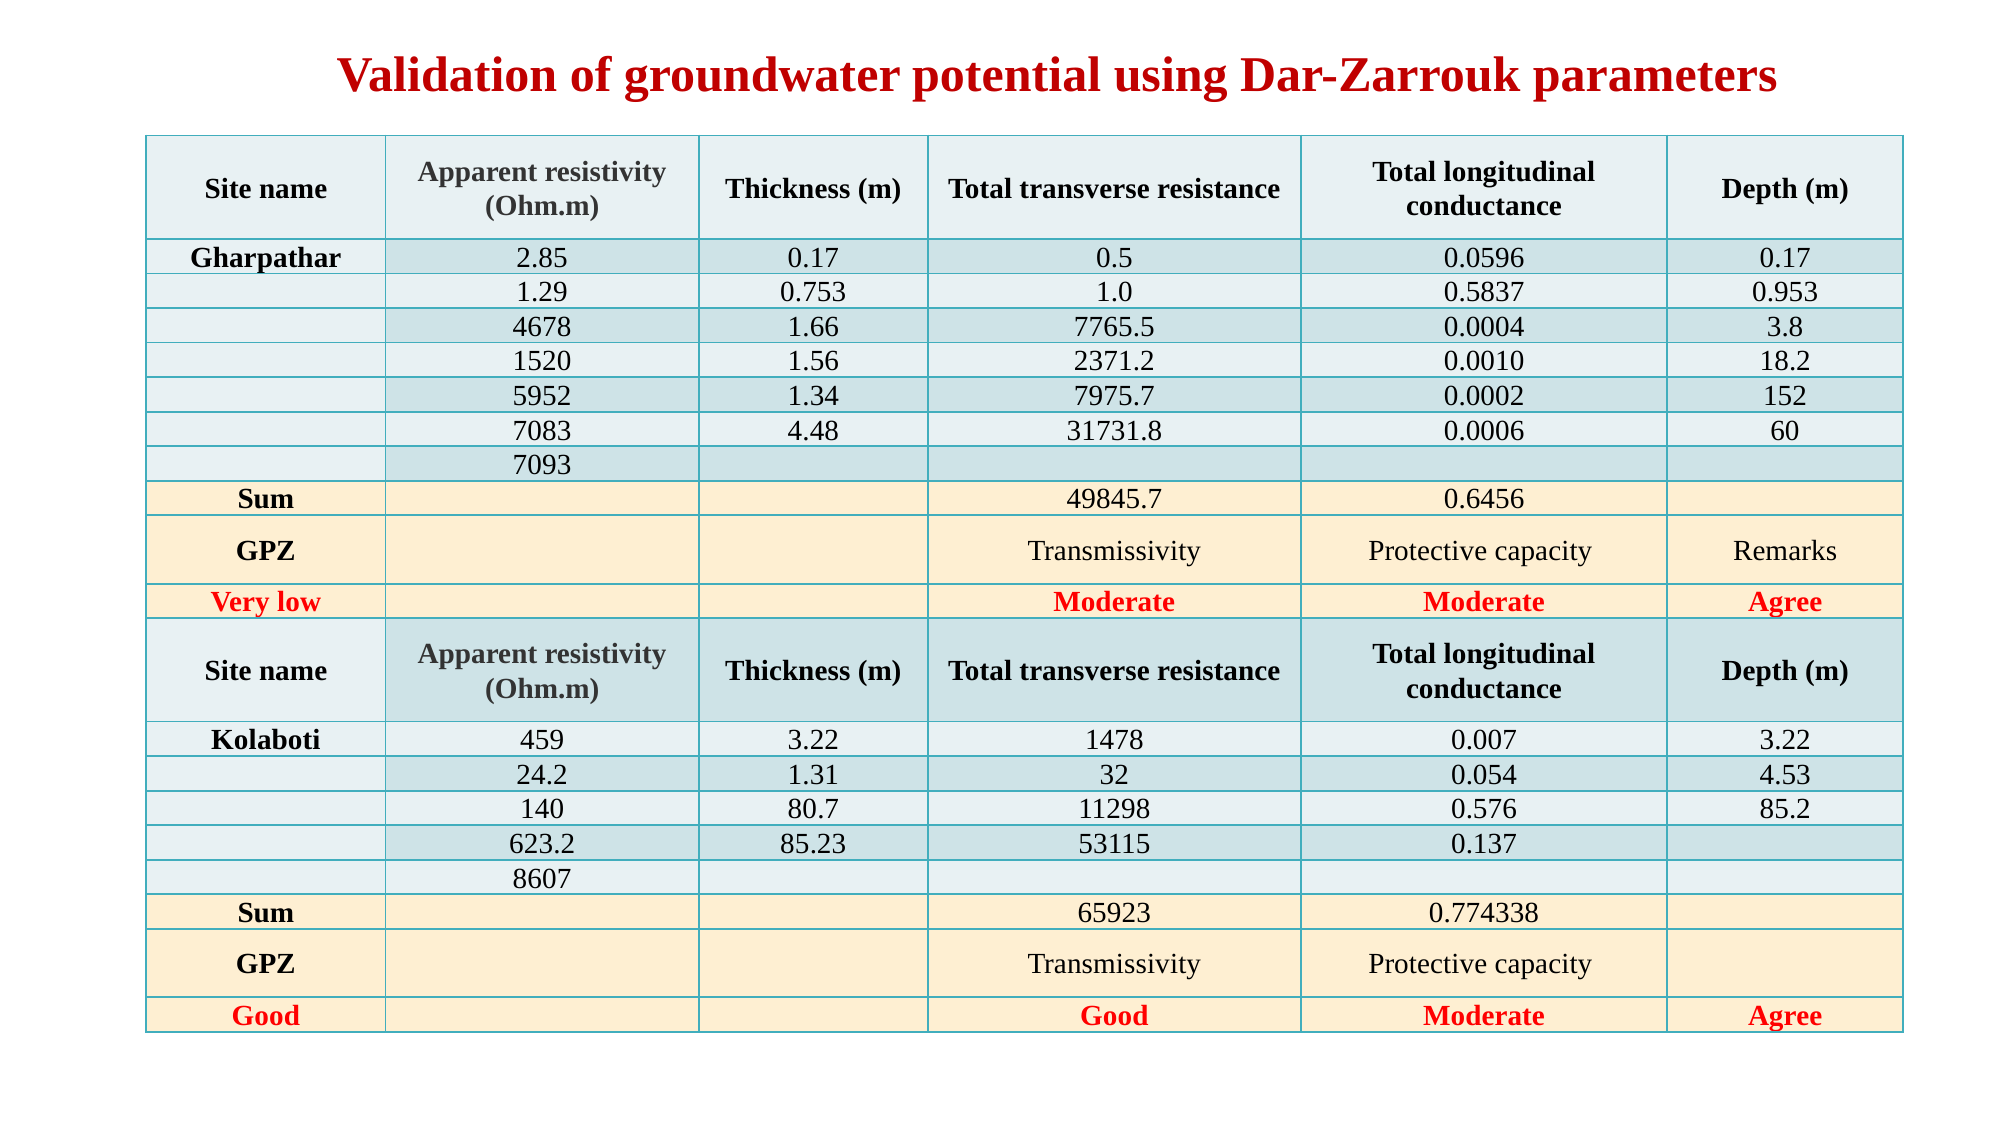

Validation of groundwater potential using Dar-Zarrouk parameters
| Site name | Apparent resistivity (Ohm.m) | Thickness (m) | Total transverse resistance | Total longitudinal conductance | Depth (m) |
| --- | --- | --- | --- | --- | --- |
| Gharpathar | 2.85 | 0.17 | 0.5 | 0.0596 | 0.17 |
|  | 1.29 | 0.753 | 1.0 | 0.5837 | 0.953 |
|  | 4678 | 1.66 | 7765.5 | 0.0004 | 3.8 |
|  | 1520 | 1.56 | 2371.2 | 0.0010 | 18.2 |
|  | 5952 | 1.34 | 7975.7 | 0.0002 | 152 |
|  | 7083 | 4.48 | 31731.8 | 0.0006 | 60 |
|  | 7093 |  |  |  |  |
| Sum |  |  | 49845.7 | 0.6456 |  |
| GPZ |  |  | Transmissivity | Protective capacity | Remarks |
| Very low |  |  | Moderate | Moderate | Agree |
| Site name | Apparent resistivity (Ohm.m) | Thickness (m) | Total transverse resistance | Total longitudinal conductance | Depth (m) |
| Kolaboti | 459 | 3.22 | 1478 | 0.007 | 3.22 |
|  | 24.2 | 1.31 | 32 | 0.054 | 4.53 |
|  | 140 | 80.7 | 11298 | 0.576 | 85.2 |
|  | 623.2 | 85.23 | 53115 | 0.137 |  |
|  | 8607 |  |  |  |  |
| Sum |  |  | 65923 | 0.774338 |  |
| GPZ |  |  | Transmissivity | Protective capacity |  |
| Good |  |  | Good | Moderate | Agree |